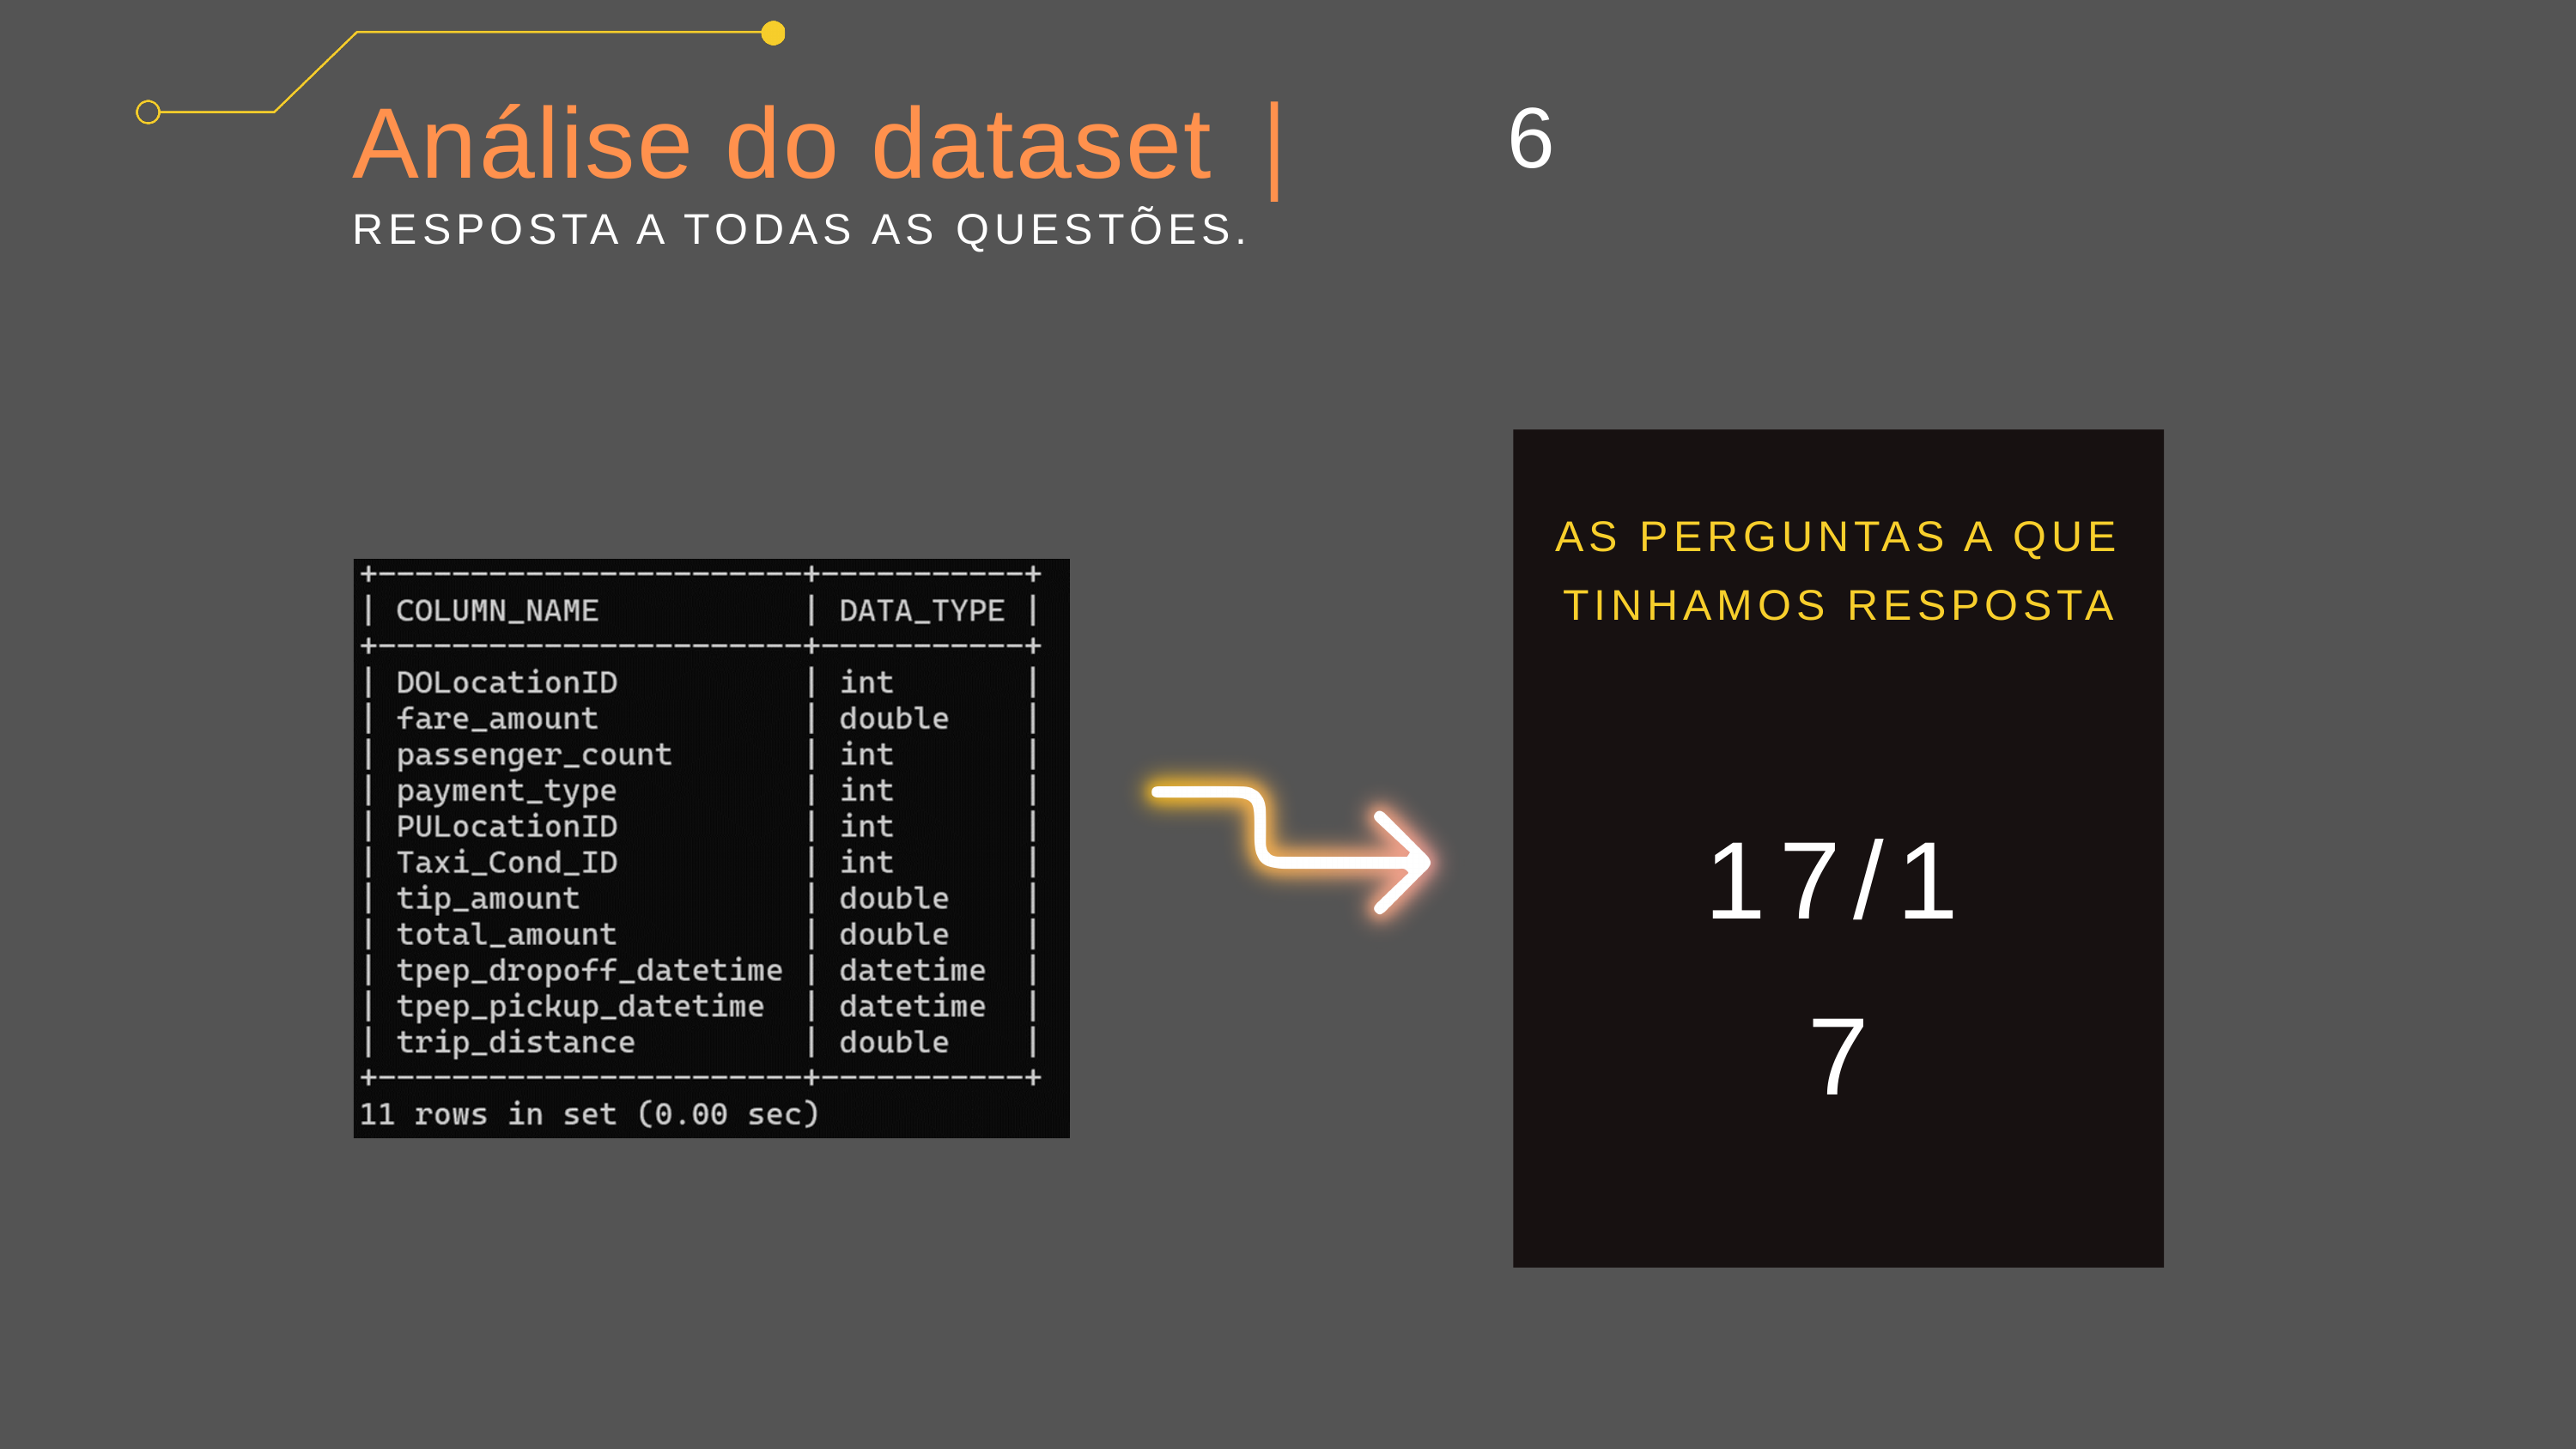

Análise do dataset |
6
RESPOSTA A TODAS AS QUESTÕES.

AS PERGUNTAS A QUE TINHAMOS RESPOSTA

17/17